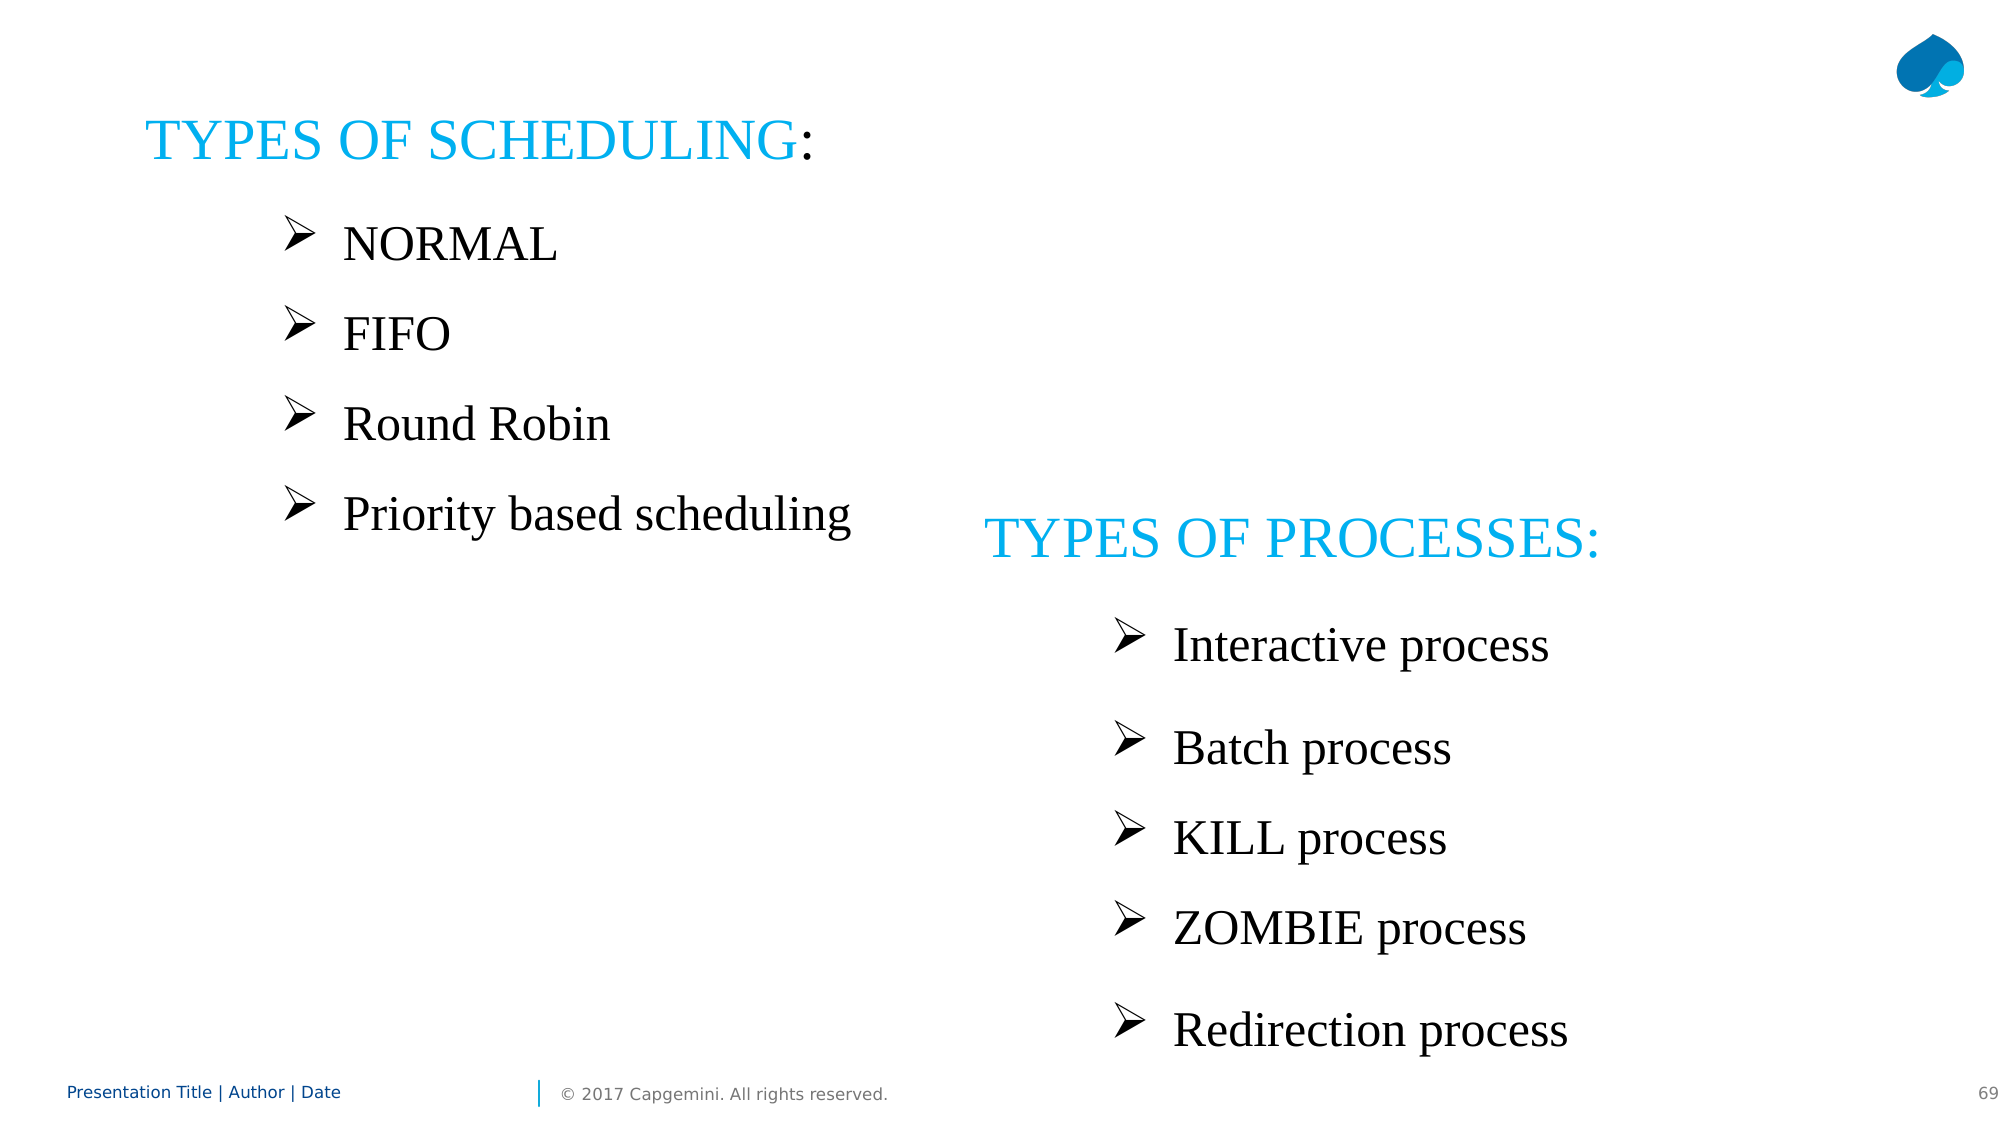

TYPES OF SCHEDULING:
NORMAL
FIFO
Round Robin
Priority based scheduling

TYPES OF PROCESSES:
Interactive process
Batch process
KILL process
ZOMBIE process
Redirection process